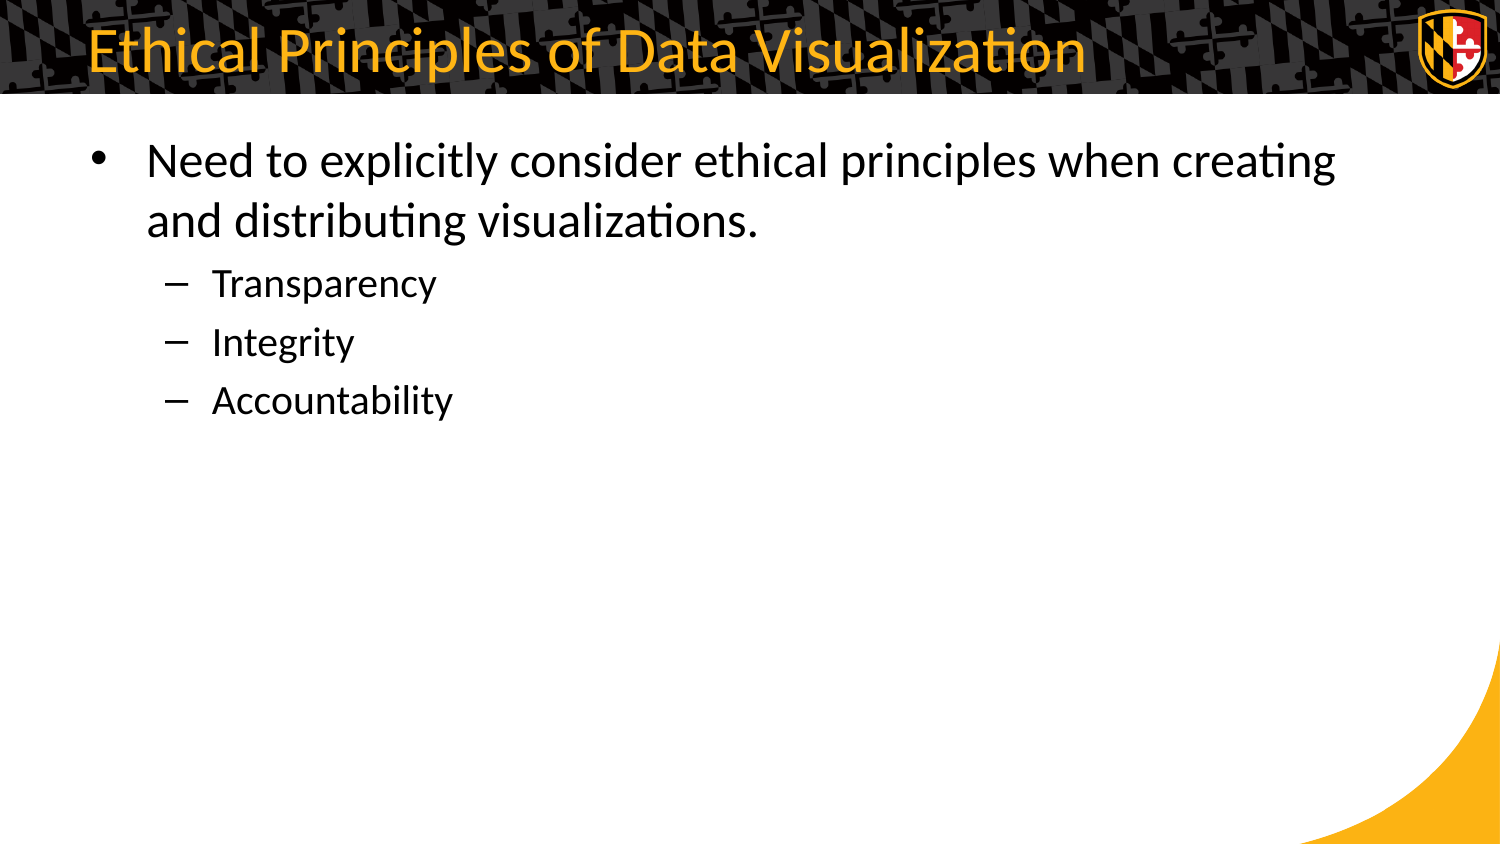

# Ethical Principles of Data Visualization
Need to explicitly consider ethical principles when creating and distributing visualizations.
Transparency
Integrity
Accountability